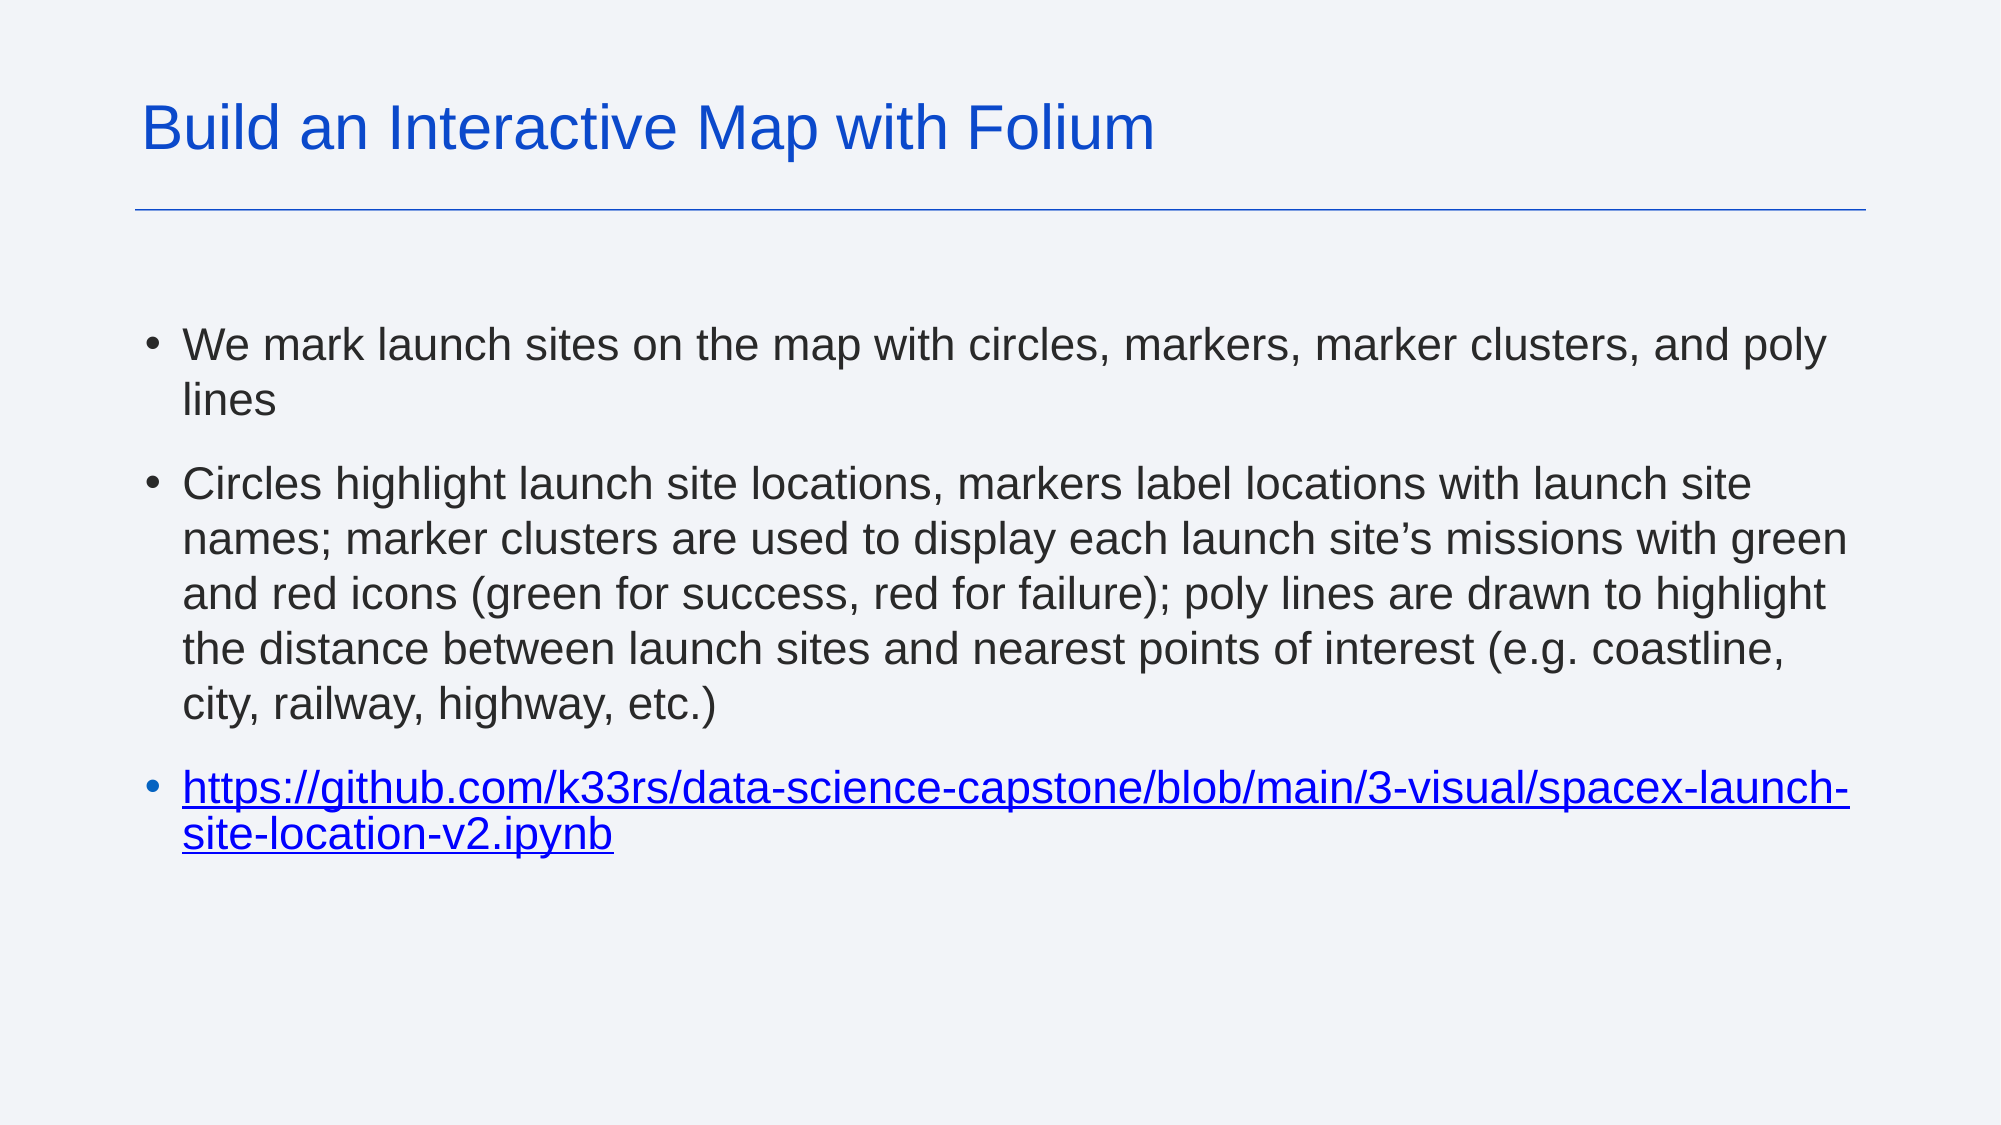

Build an Interactive Map with Folium
We mark launch sites on the map with circles, markers, marker clusters, and poly lines
Circles highlight launch site locations, markers label locations with launch site names; marker clusters are used to display each launch site’s missions with green and red icons (green for success, red for failure); poly lines are drawn to highlight the distance between launch sites and nearest points of interest (e.g. coastline, city, railway, highway, etc.)
https://github.com/k33rs/data-science-capstone/blob/main/3-visual/spacex-launch-site-location-v2.ipynb
13